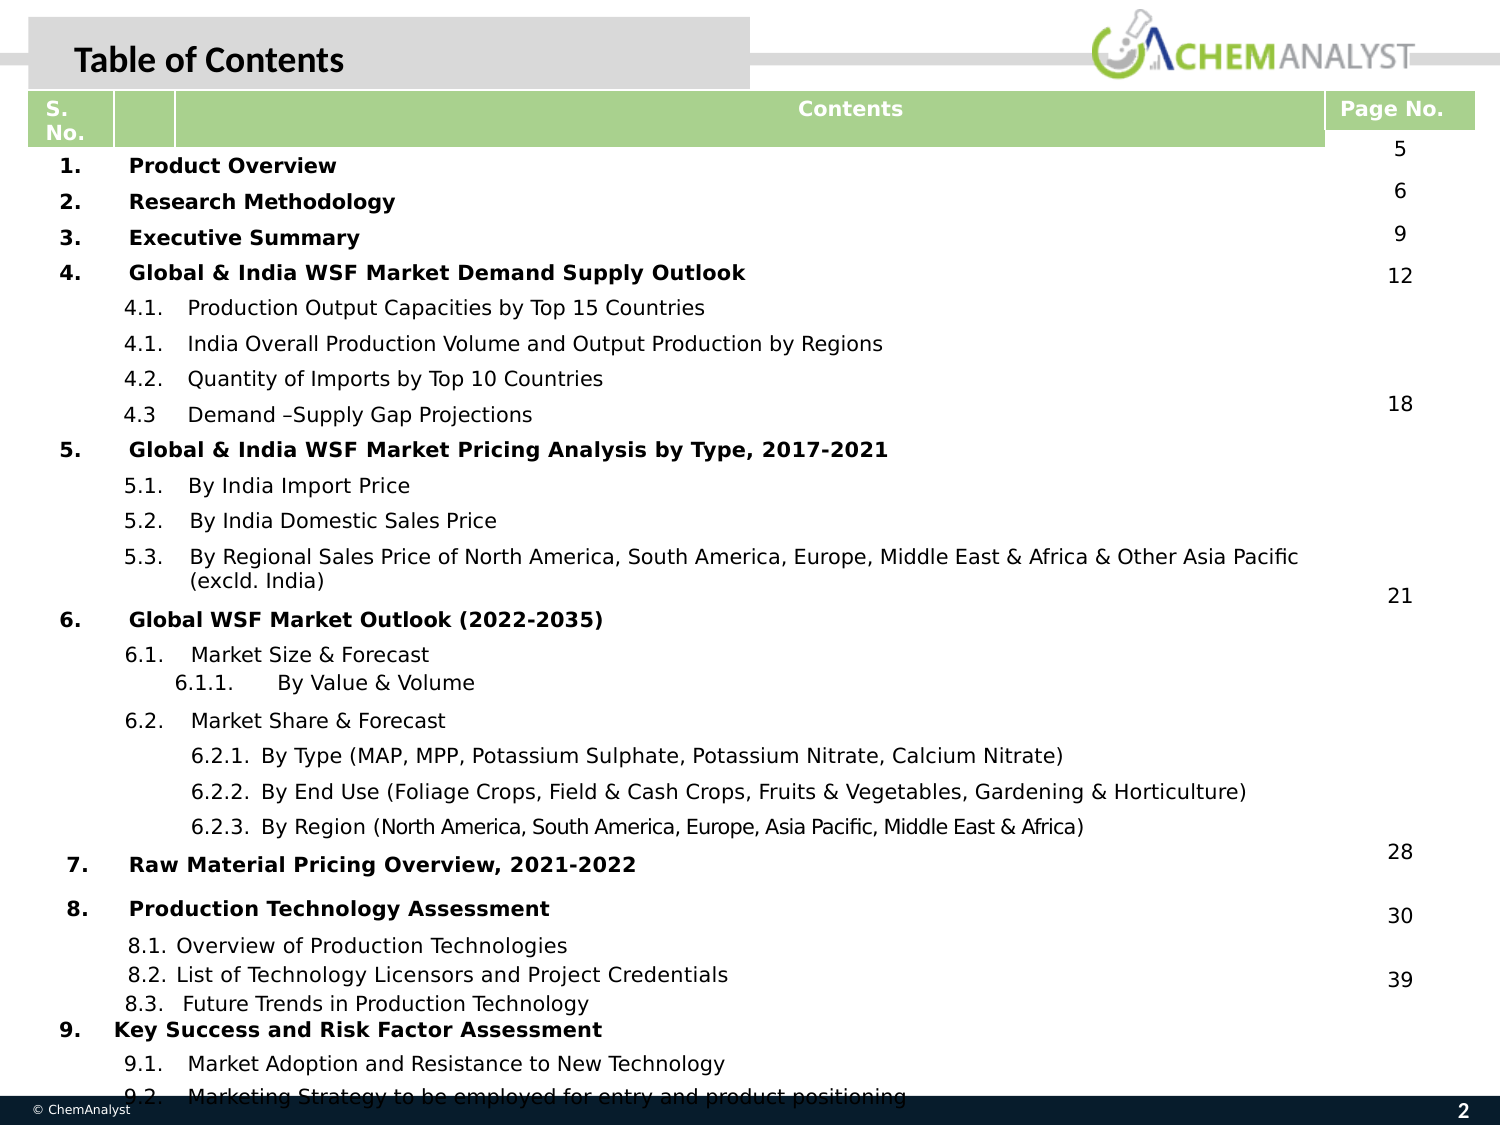

Table of Contents
| S. No. |  |  |  |  |  |  | Contents |
| --- | --- | --- | --- | --- | --- | --- | --- |
| 1. | Product Overview |  |  |  |  |  |  |
| 2. | Research Methodology |  |  |  |  |  |  |
| 3. | Executive Summary |  |  |  |  |  |  |
| 4. | Global & India WSF Market Demand Supply Outlook |  |  |  |  |  |  |
|  | 4.1. | Production Output Capacities by Top 15 Countries |  |  | Domestic Production |  |  |
|  | 4.1. | India Overall Production Volume and Output Production by Regions |  |  |  |  |  |
|  | 4.2. | Quantity of Imports by Top 10 Countries |  |  | Quantity of Imports |  |  |
|  | 4.3 | Demand –Supply Gap Projections |  |  | Demand –Supply Gap Projections |  |  |
| 5. | Global & India WSF Market Pricing Analysis by Type, 2017-2021 |  |  |  |  |  |  |
|  | 5.1. | By India Import Price |  |  | By Import Price |  |  |
|  | 5.2. | By India Domestic Sales Price |  |  | By Domestic Sales |  |  |
|  | 5.3. | By Regional Sales Price of North America, South America, Europe, Middle East & Africa & Other Asia Pacific (excld. India) |  |  | By Domestic Sales |  |  |
| 6. | Global WSF Market Outlook (2022-2035) |  |  |  |  |  |  |
|  | 6.1. | Market Size & Forecast |  |  | Market Size & Forecast |  |  |
|  |  | 6.1.1. |  | By Value & Volume |  | By Value & Volume |  |
|  | 6.2. | Market Share & Forecast |  |  |  |  |  |
|  |  | 6.2.1. | By Type (MAP, MPP, Potassium Sulphate, Potassium Nitrate, Calcium Nitrate) | By Type (MAP, MPP, Potassium Sulphate, Potassium Nitrate, Calcium Nitrate) |  | By Type (MAP, MPP, Potassium Sulphate, Potassium Nitrate, Calcium Nitrate) |  |
|  |  | 6.2.2. | By End Use (Foliage Crops, Field & Cash Crops, Fruits & Vegetables, Gardening & Horticulture) | By End Use (Foliage Crops, Field & Cash Crops, Fruits & Vegetables, Gardening & Horticulture) |  | By End Use (Foliage Crops, Field & Cash Crops, Fruits & Vegetables, Gardening & Horticulture) |  |
|  |  | 6.2.3. | By Region (North America, South America, Europe, Asia Pacific, Middle East & Africa) | By Region (North America, South America, Europe, Asia Pacific, Middle East & Africa) |  | By Region (North America, South America, Europe, Asia Pacific, Middle East & Africa) |  |
| 7. | Raw Material Pricing Overview, 2021-2022 | North India Phthalic Anhydride Demand Outlook, 2015-2035, By Value & Volume |  |  |  |  |  |
| 8. | Production Technology Assessment | North India Phthalic Anhydride Demand Outlook, 2015-2035, By Value & Volume |  |  |  |  |  |
|  | 8.1. | Overview of Production Technologies | Overview of Production Technologies |  |  |  |  |
|  | 8.2. | List of Technology Licensors and Project Credentials | List of Technology Licensors and Project Credentials |  |  |  |  |
|  | 8.3. | Future Trends in Production Technology | Future Trends in Production Technology |  |  |  |  |
| 9. | Key Success and Risk Factor Assessment |  |  |  |  |  |  |
|  | 9.1. | Market Adoption and Resistance to New Technology |  |  | Domestic Production |  |  |
|  | 9.2. | Marketing Strategy to be employed for entry and product positioning |  |  |  |  |  |
| Page No. |
| --- |
| 5 |
| 6 |
| 9 |
| 12 |
|  |
| 18 |
|  |
|  |
| 21 |
|  |
|  |
|  |
| 28 |
| 30 |
| 39 |
|  |

2
© ChemAnalyst